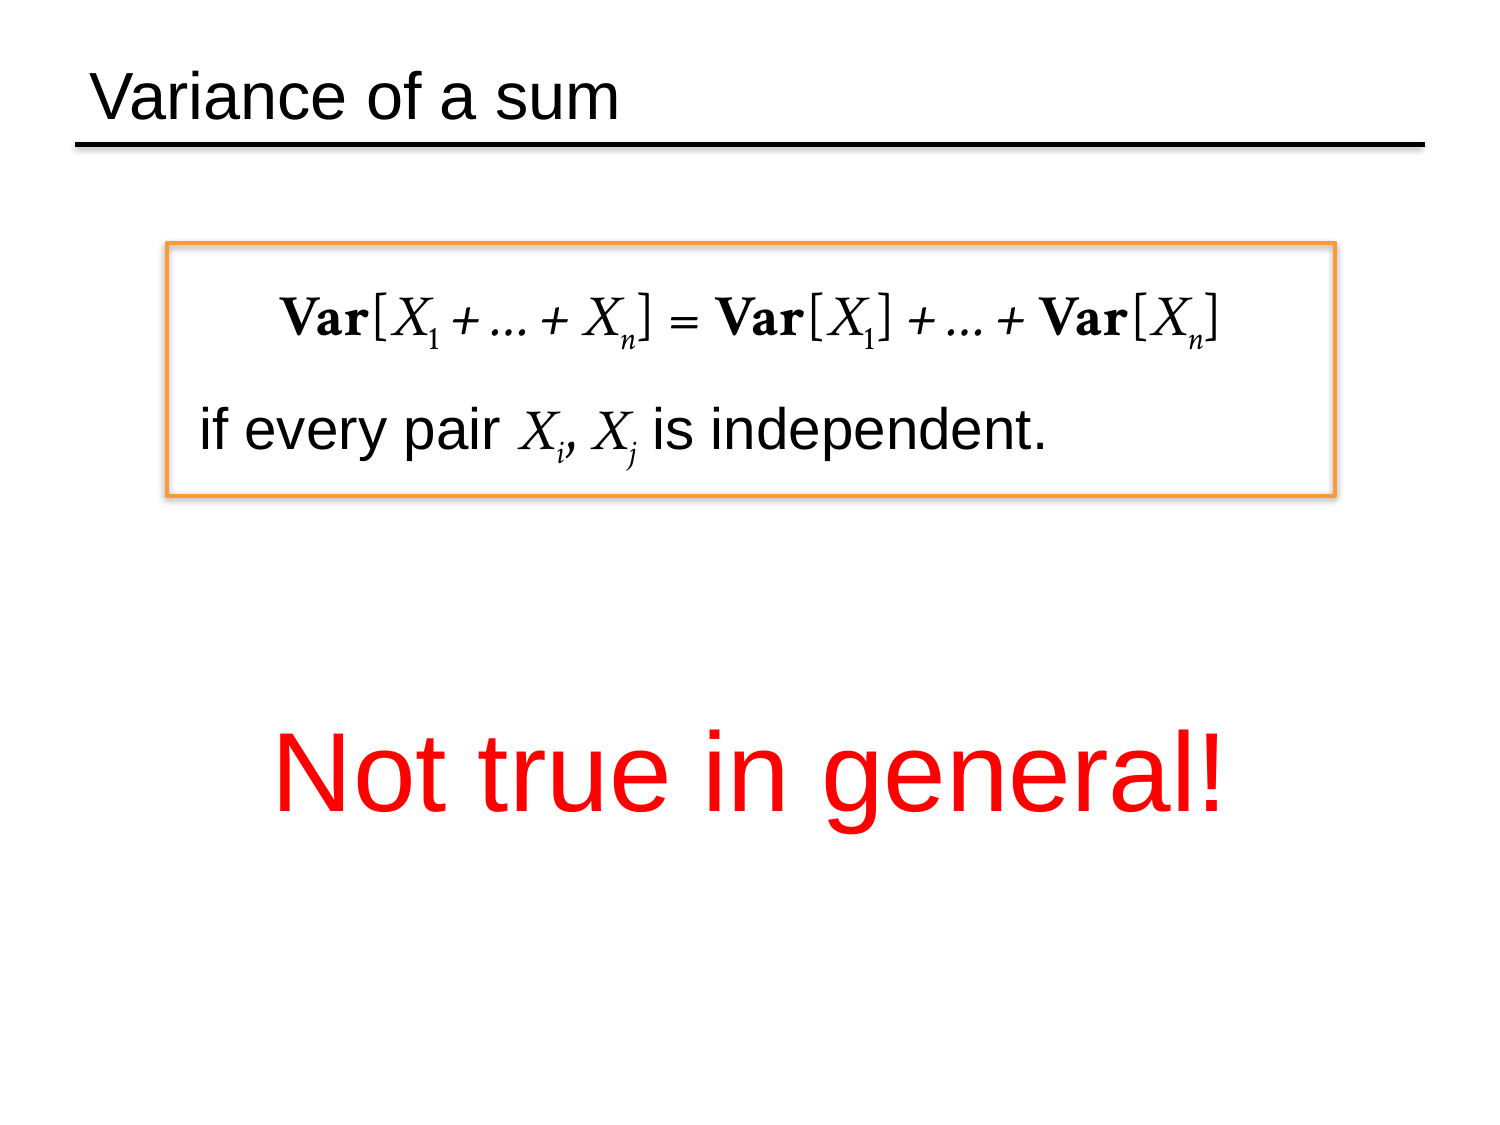

# Variance of a sum

Var[X1 + … + Xn] = Var[X1] + … + Var[Xn]
if every pair Xi, Xj is independent.
Not true in general!